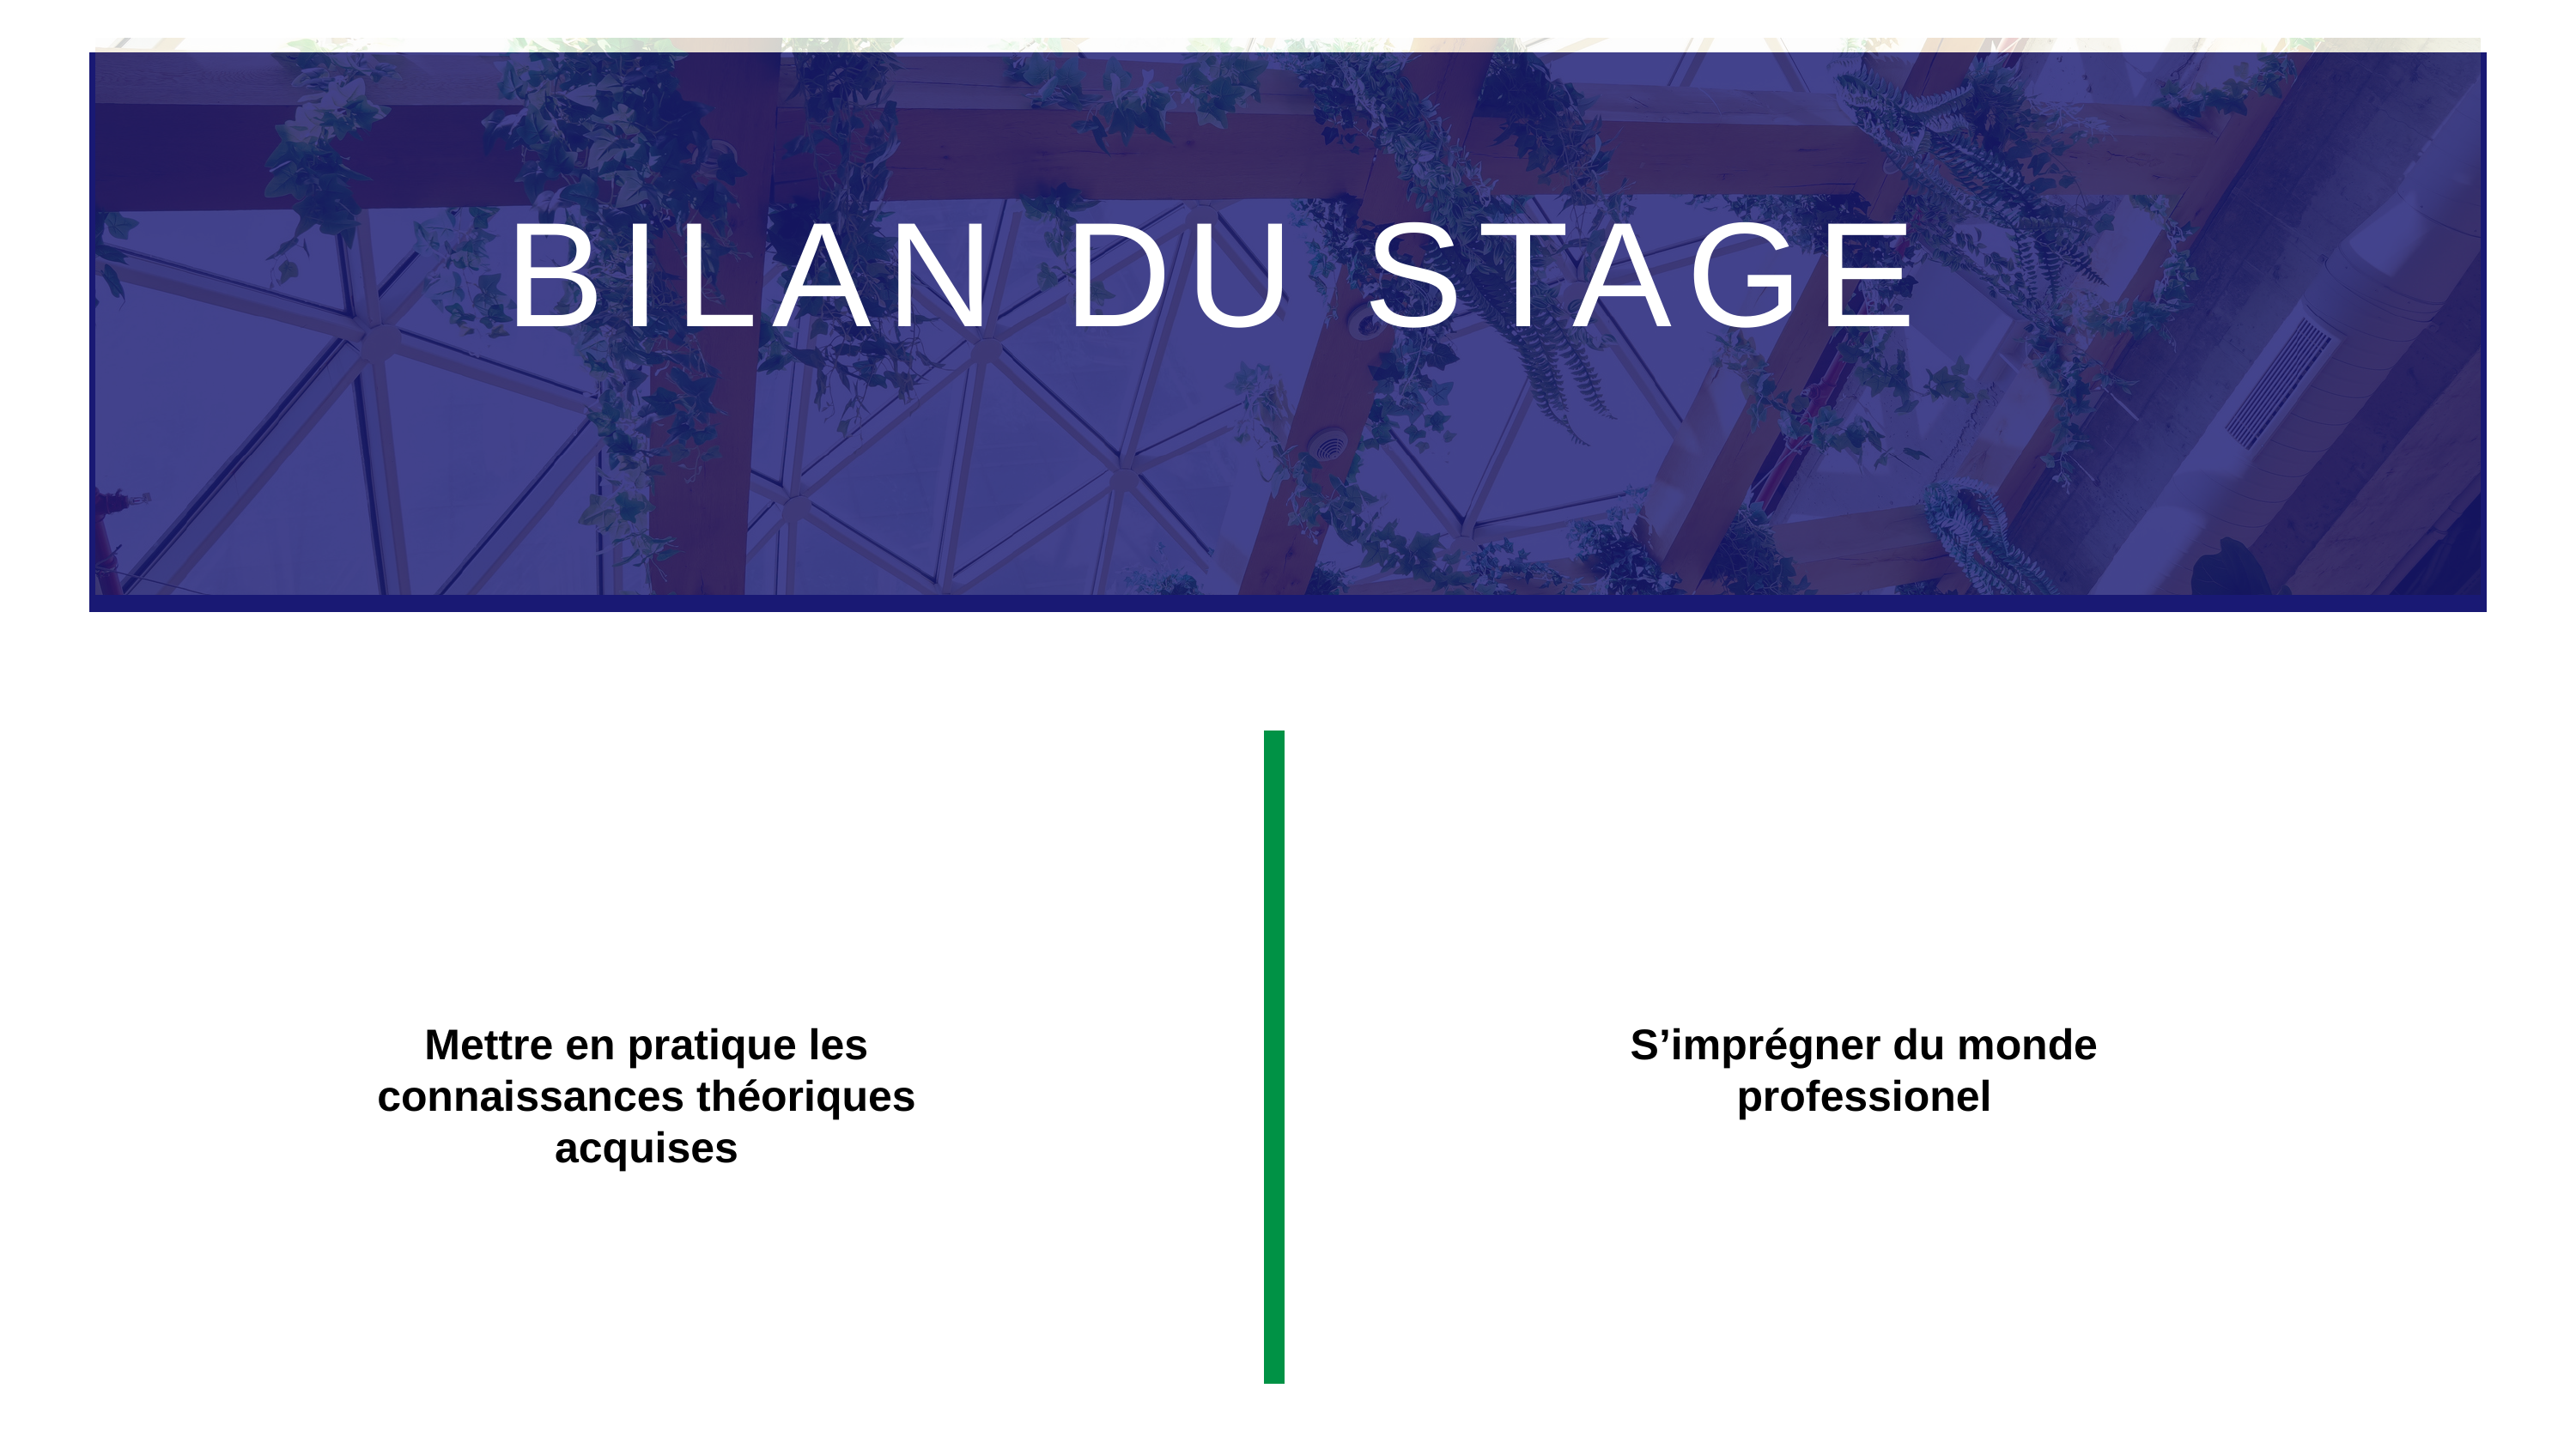

BILAN DU STAGE

Mettre en pratique les connaissances théoriques acquises
S’imprégner du monde professionel